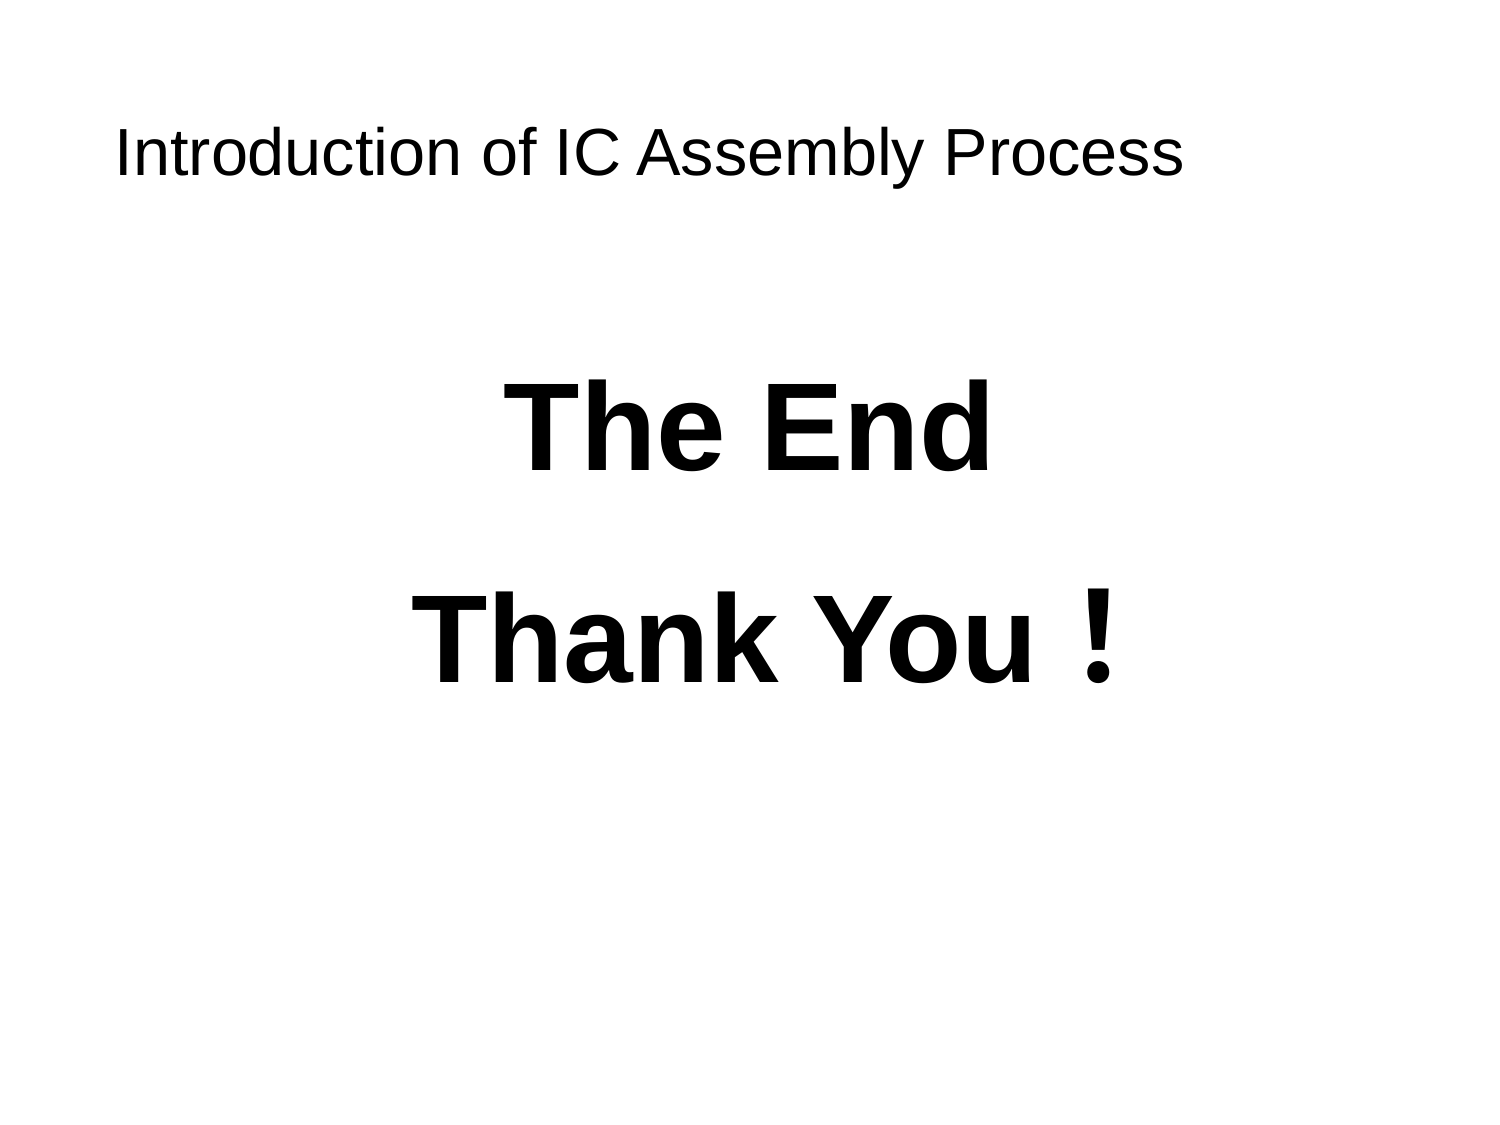

Introduction of IC Assembly Process
The End
   Thank You！